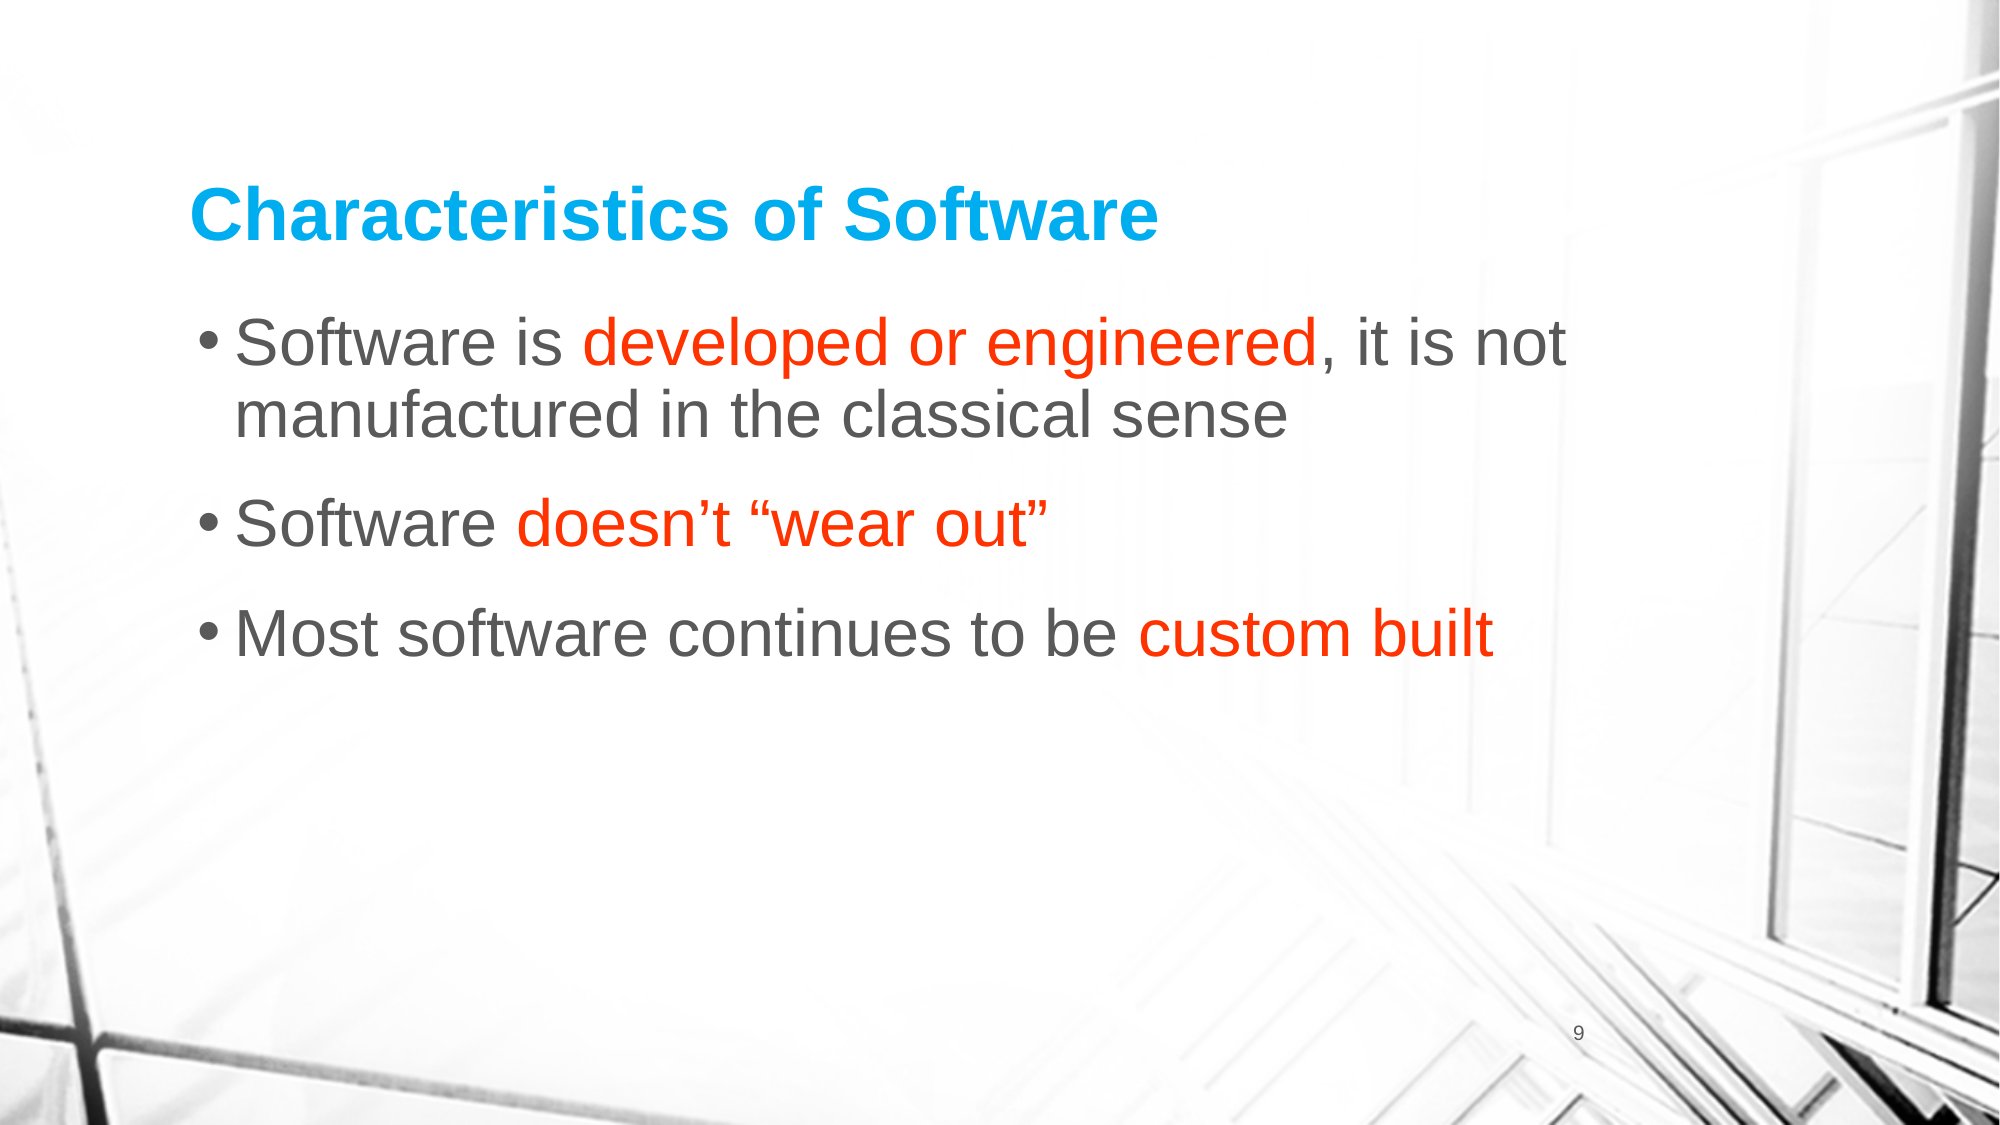

# Characteristics of Software
Software is developed or engineered, it is not manufactured in the classical sense
Software doesn’t “wear out”
Most software continues to be custom built
9